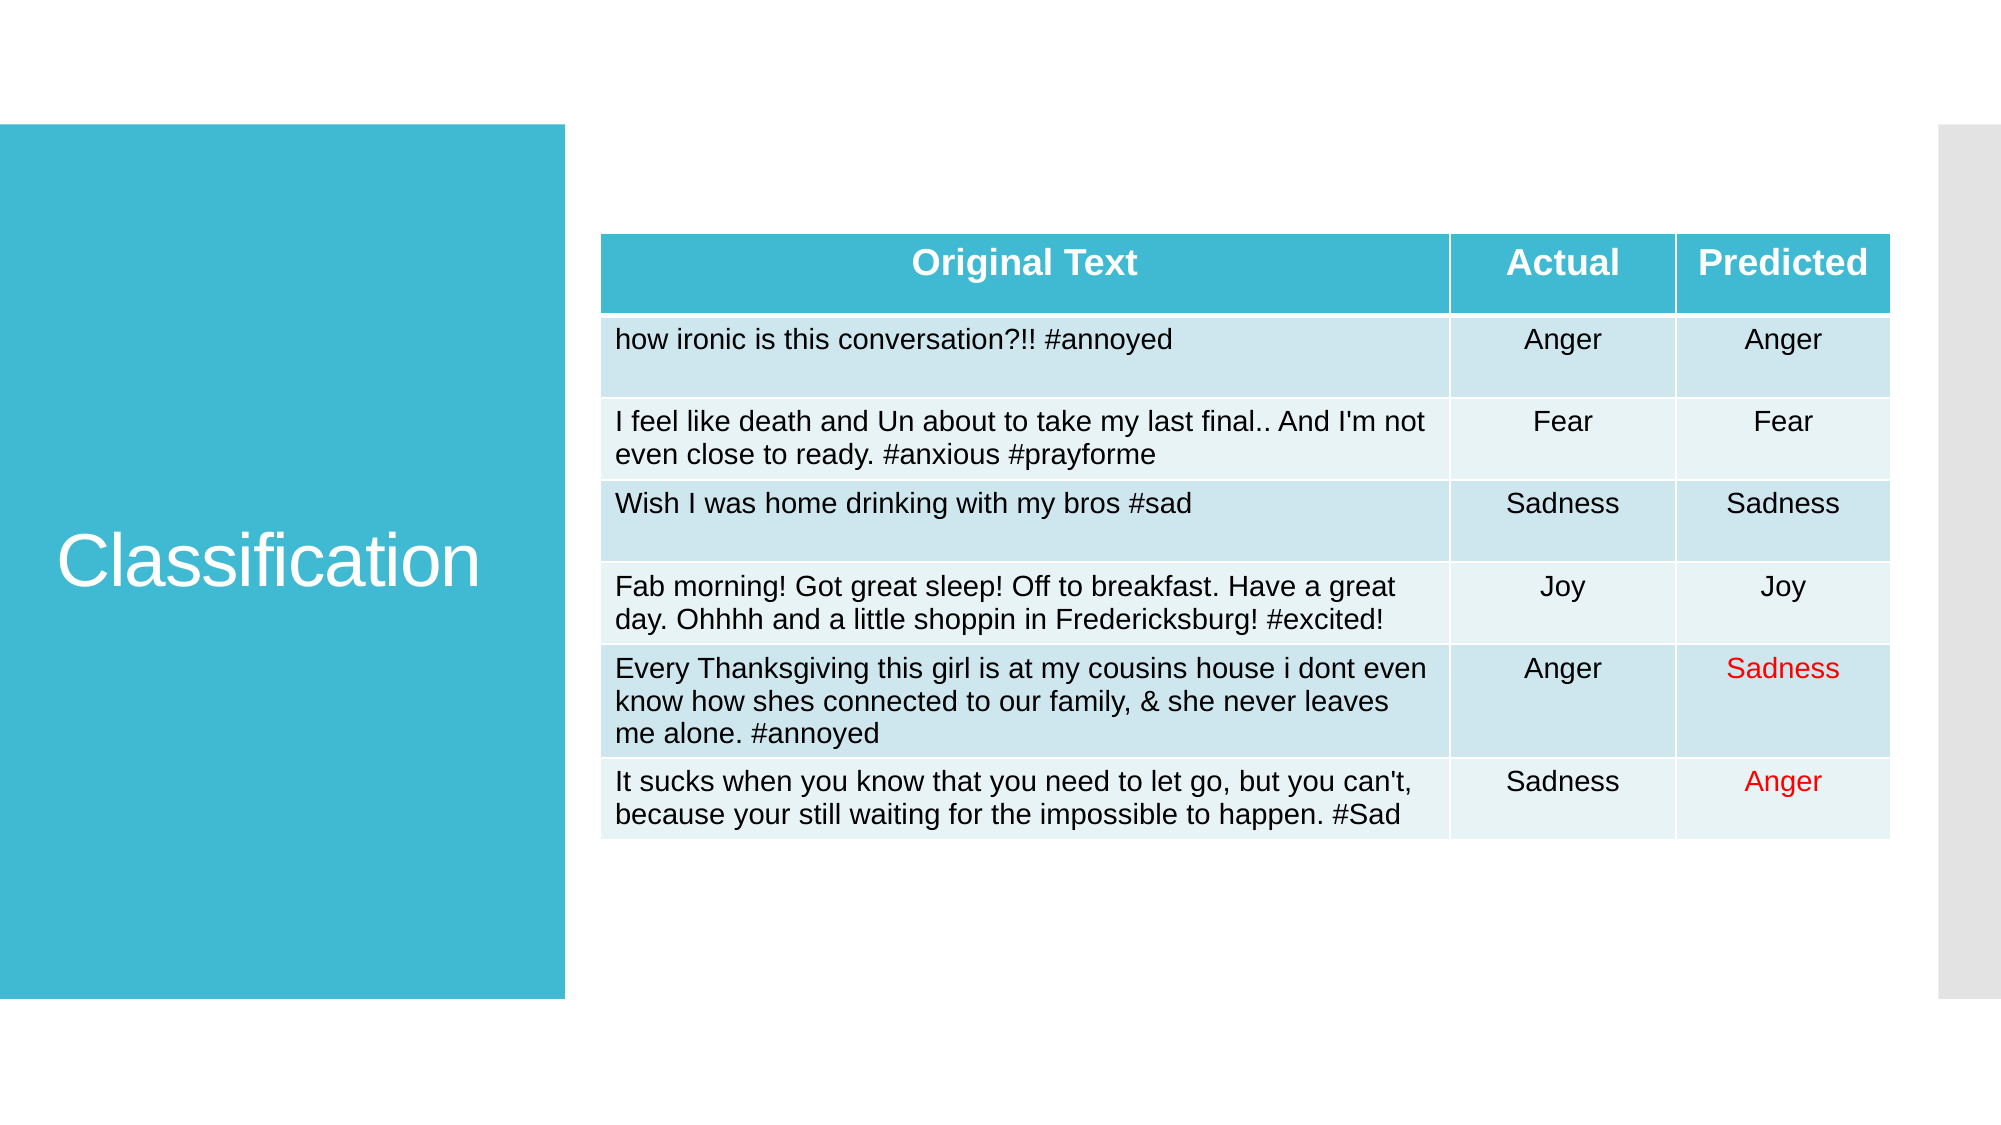

# Classification
| Original Text | Actual | Predicted |
| --- | --- | --- |
| how ironic is this conversation?!! #annoyed | Anger | Anger |
| I feel like death and Un about to take my last final.. And I'm not even close to ready. #anxious #prayforme | Fear | Fear |
| Wish I was home drinking with my bros #sad | Sadness | Sadness |
| Fab morning! Got great sleep! Off to breakfast. Have a great day. Ohhhh and a little shoppin in Fredericksburg! #excited! | Joy | Joy |
| Every Thanksgiving this girl is at my cousins house i dont even know how shes connected to our family, & she never leaves me alone. #annoyed | Anger | Sadness |
| It sucks when you know that you need to let go, but you can't, because your still waiting for the impossible to happen. #Sad | Sadness | Anger |